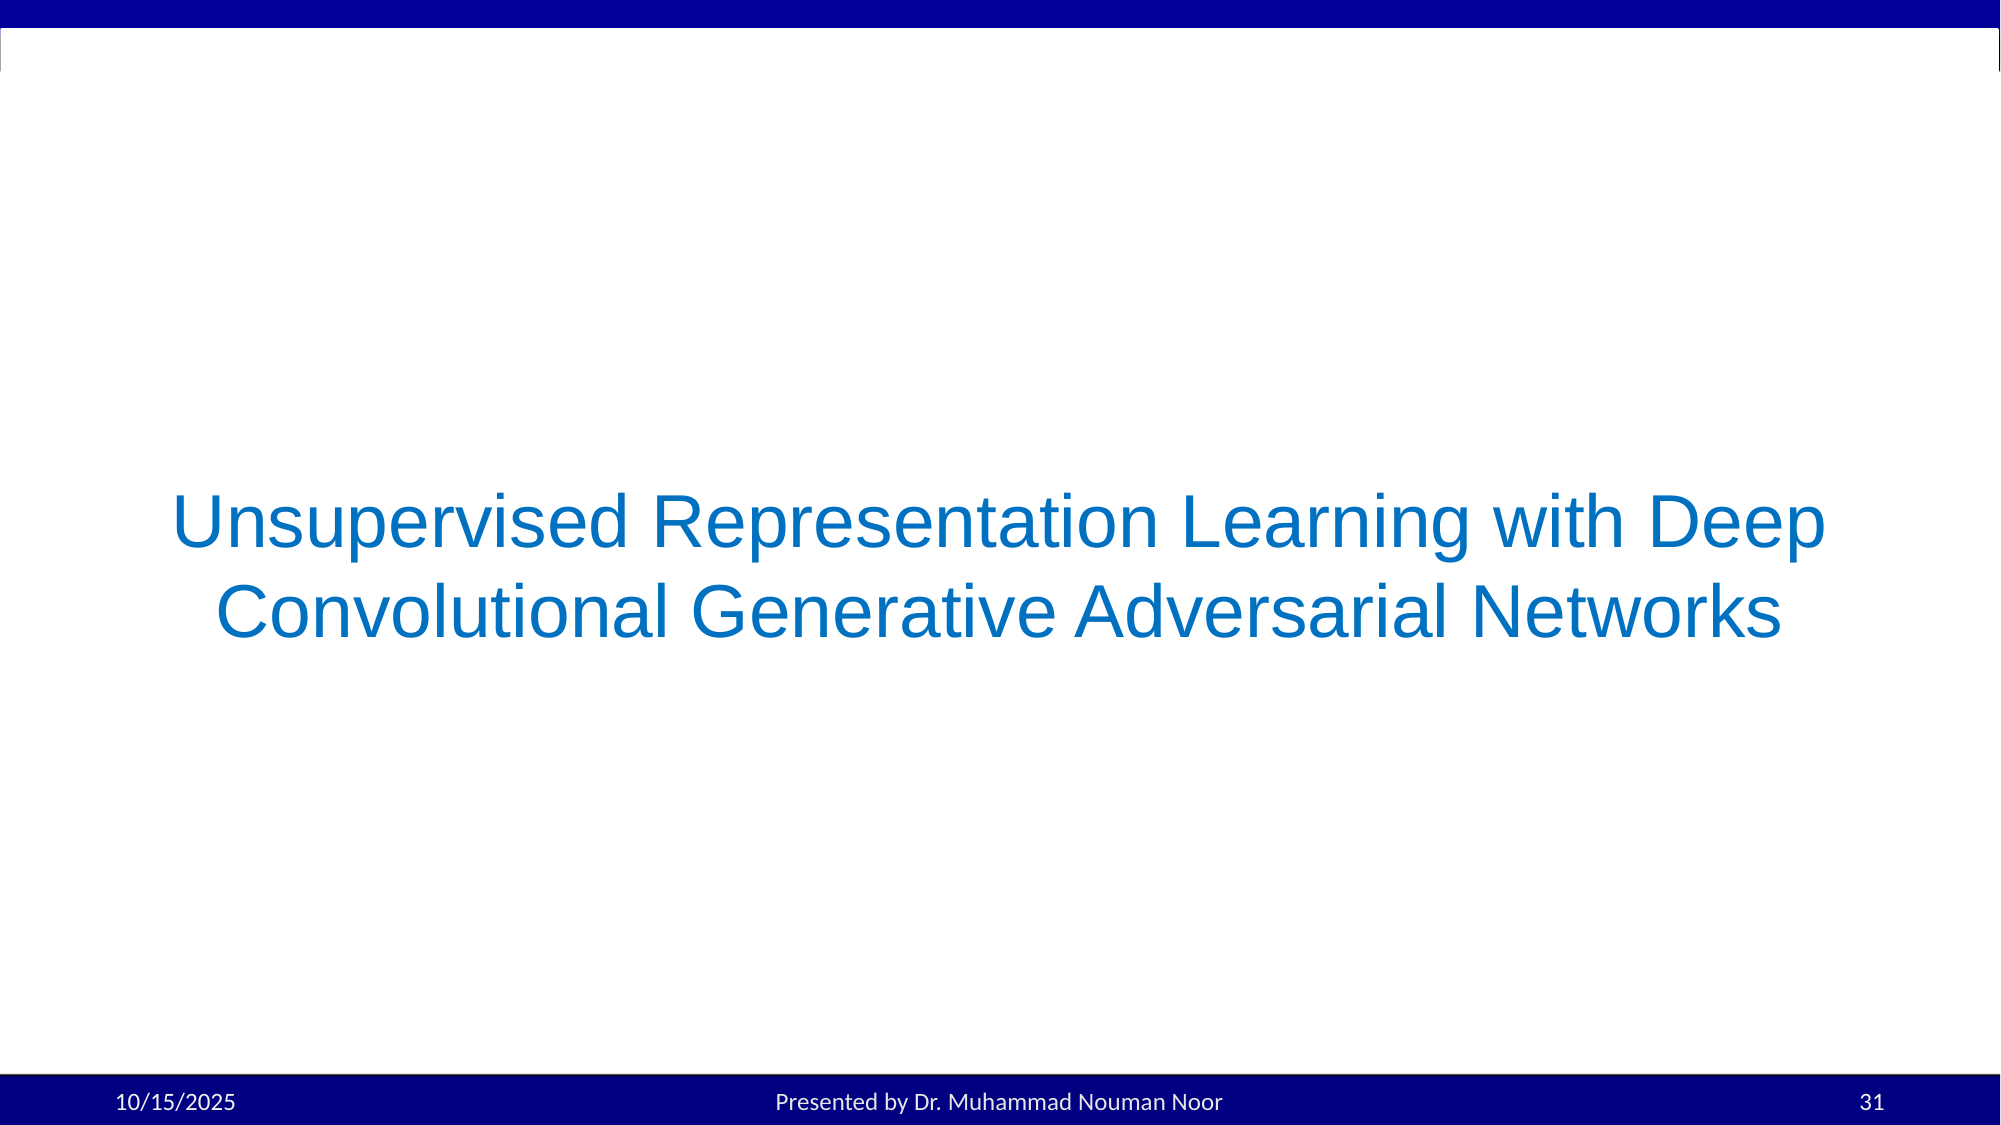

# Unsupervised Representation Learning with Deep Convolutional Generative Adversarial Networks
10/15/2025
Presented by Dr. Muhammad Nouman Noor
31